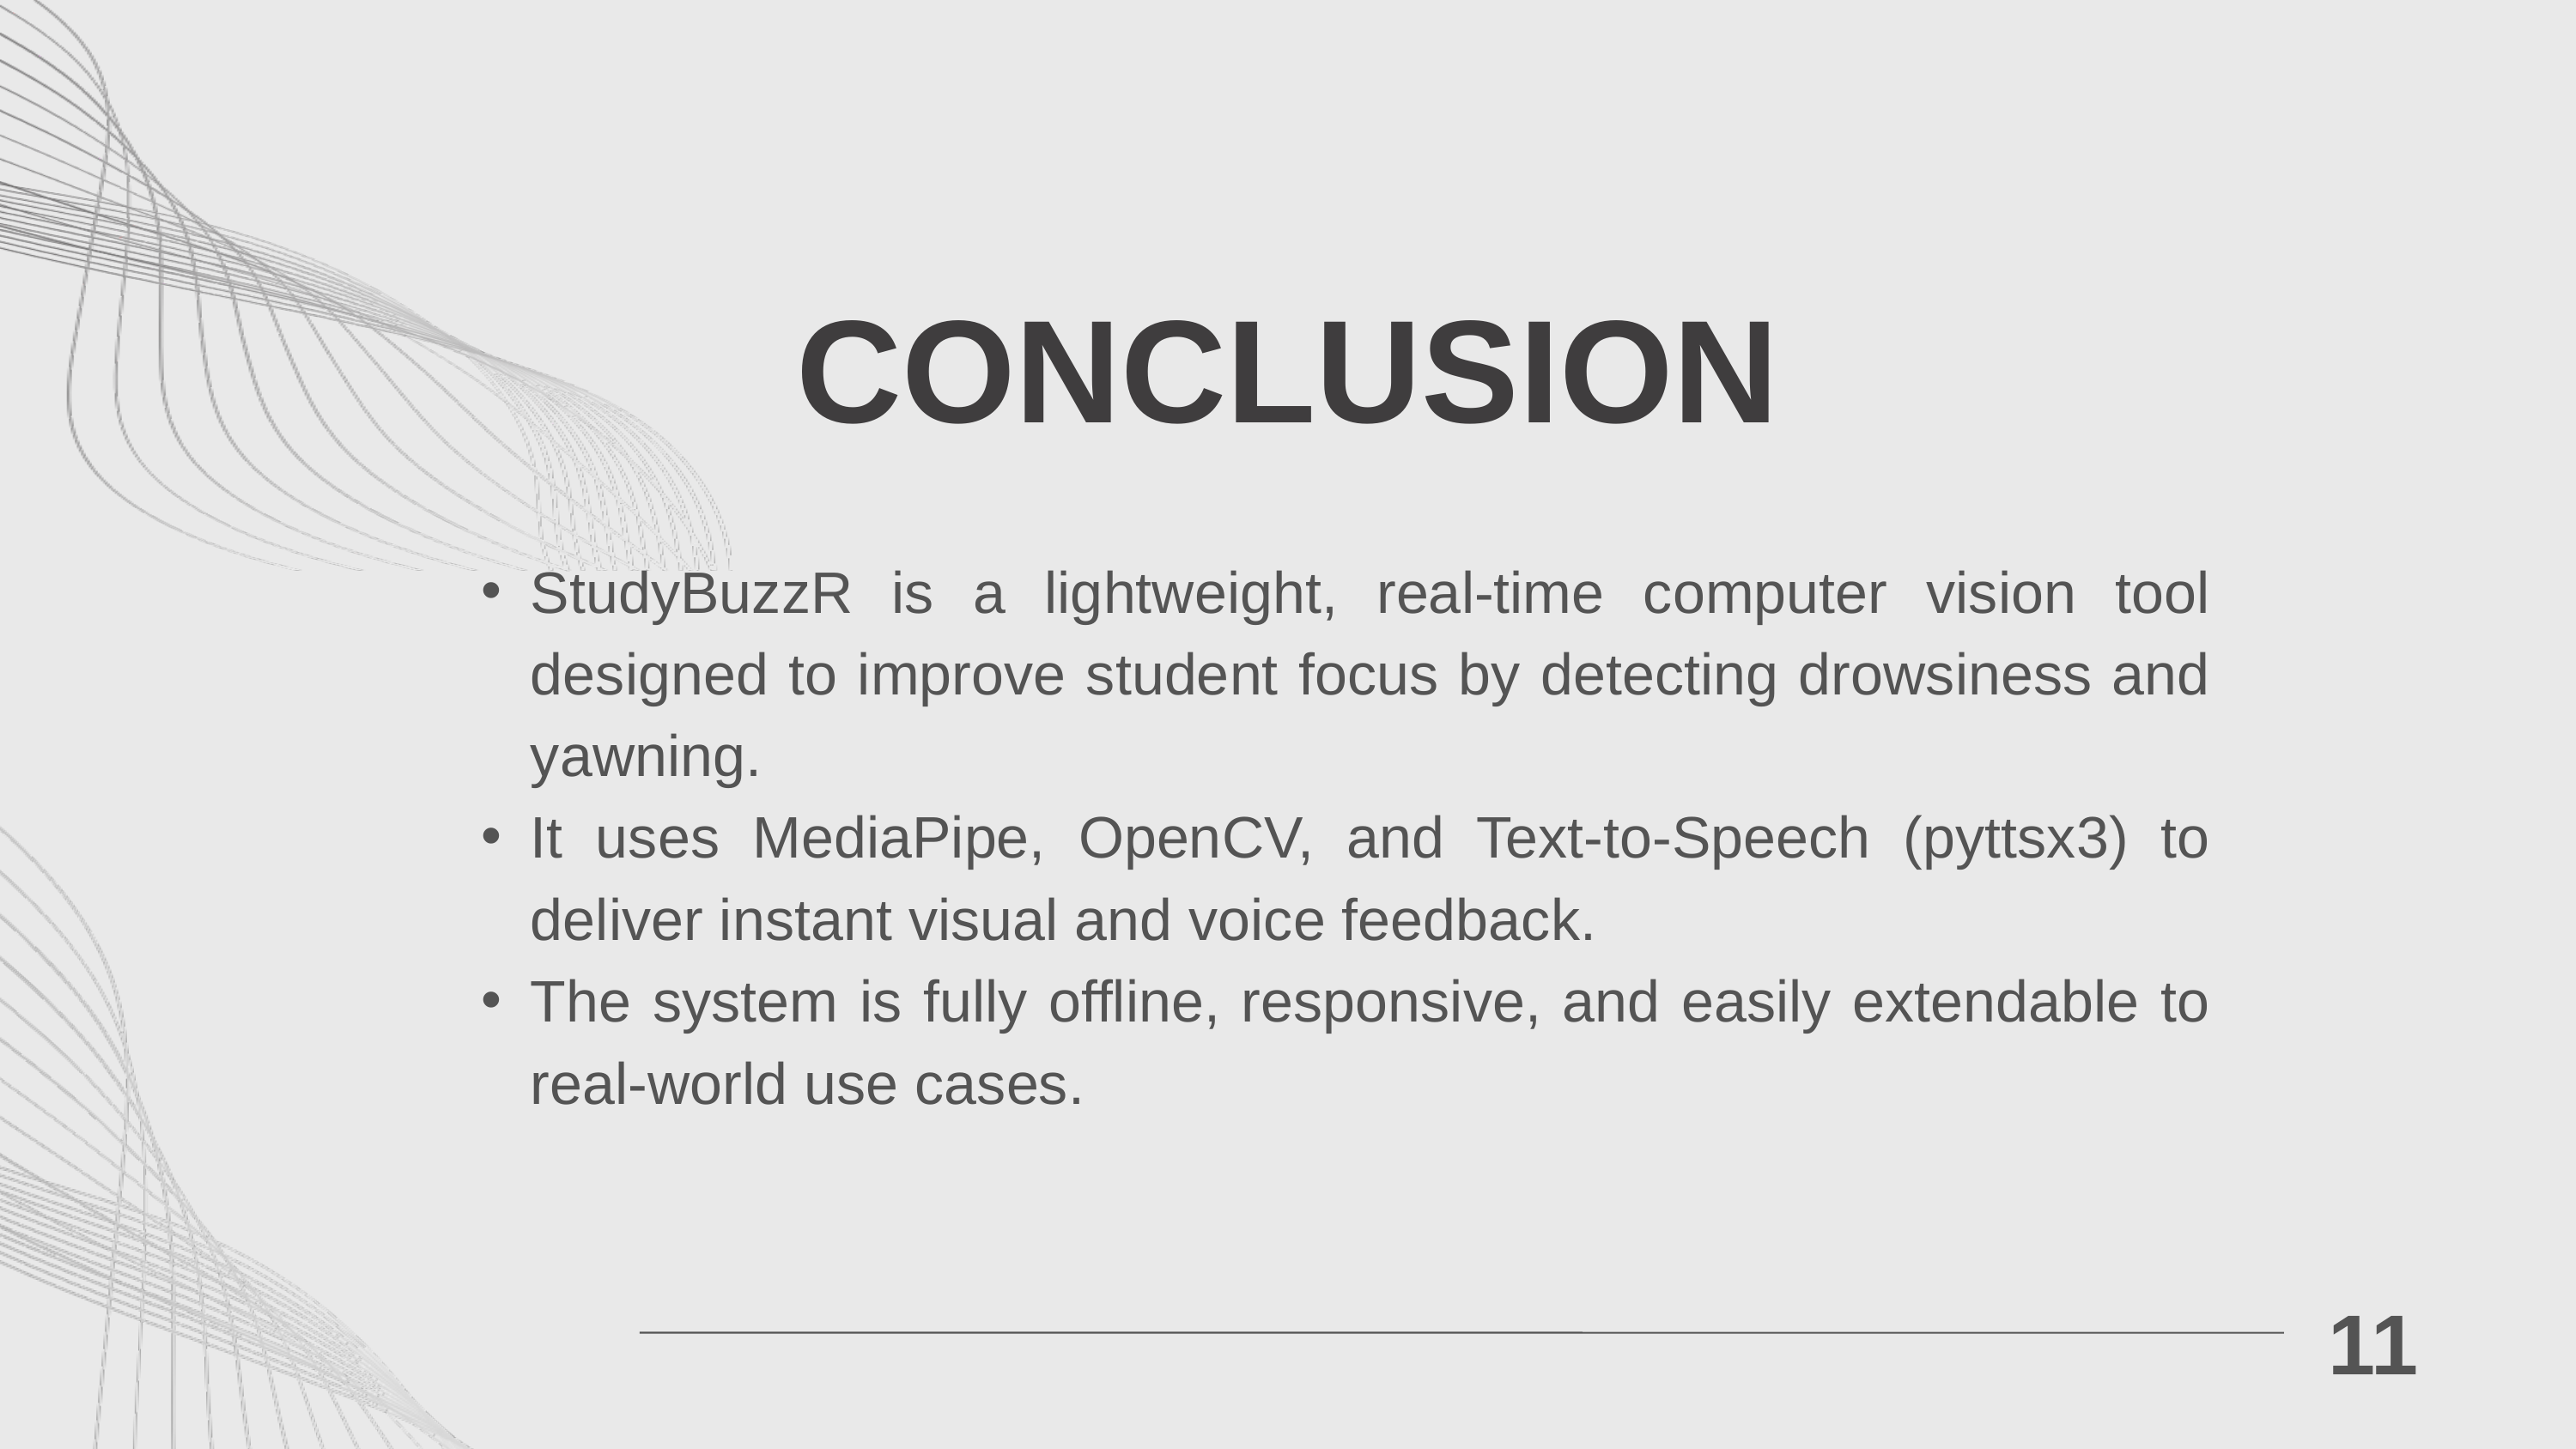

11

CONCLUSION
StudyBuzzR is a lightweight, real-time computer vision tool designed to improve student focus by detecting drowsiness and yawning.
It uses MediaPipe, OpenCV, and Text-to-Speech (pyttsx3) to deliver instant visual and voice feedback.
The system is fully offline, responsive, and easily extendable to real-world use cases.